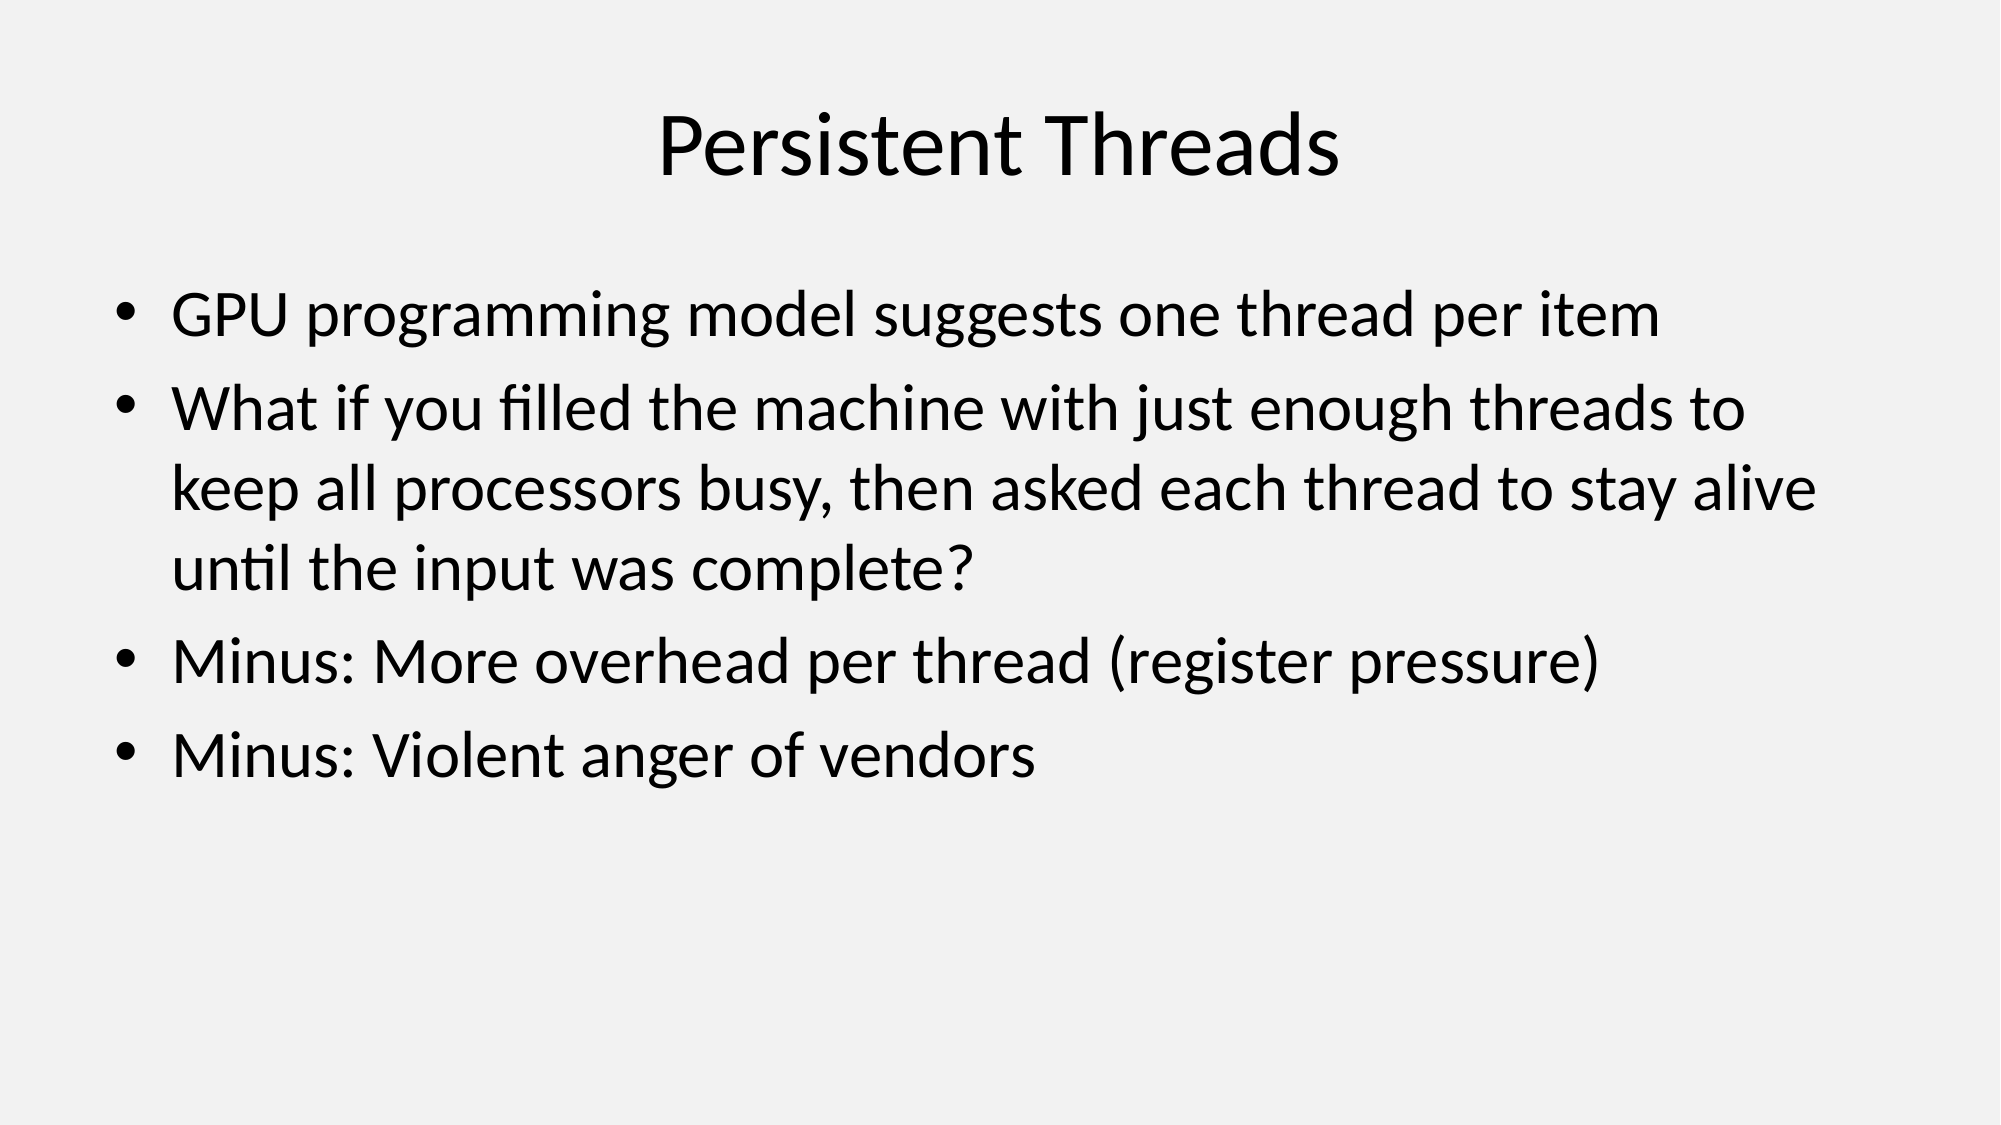

# Persistent Threads
GPU programming model suggests one thread per item
What if you filled the machine with just enough threads to keep all processors busy, then asked each thread to stay alive until the input was complete?
Minus: More overhead per thread (register pressure)
Minus: Violent anger of vendors